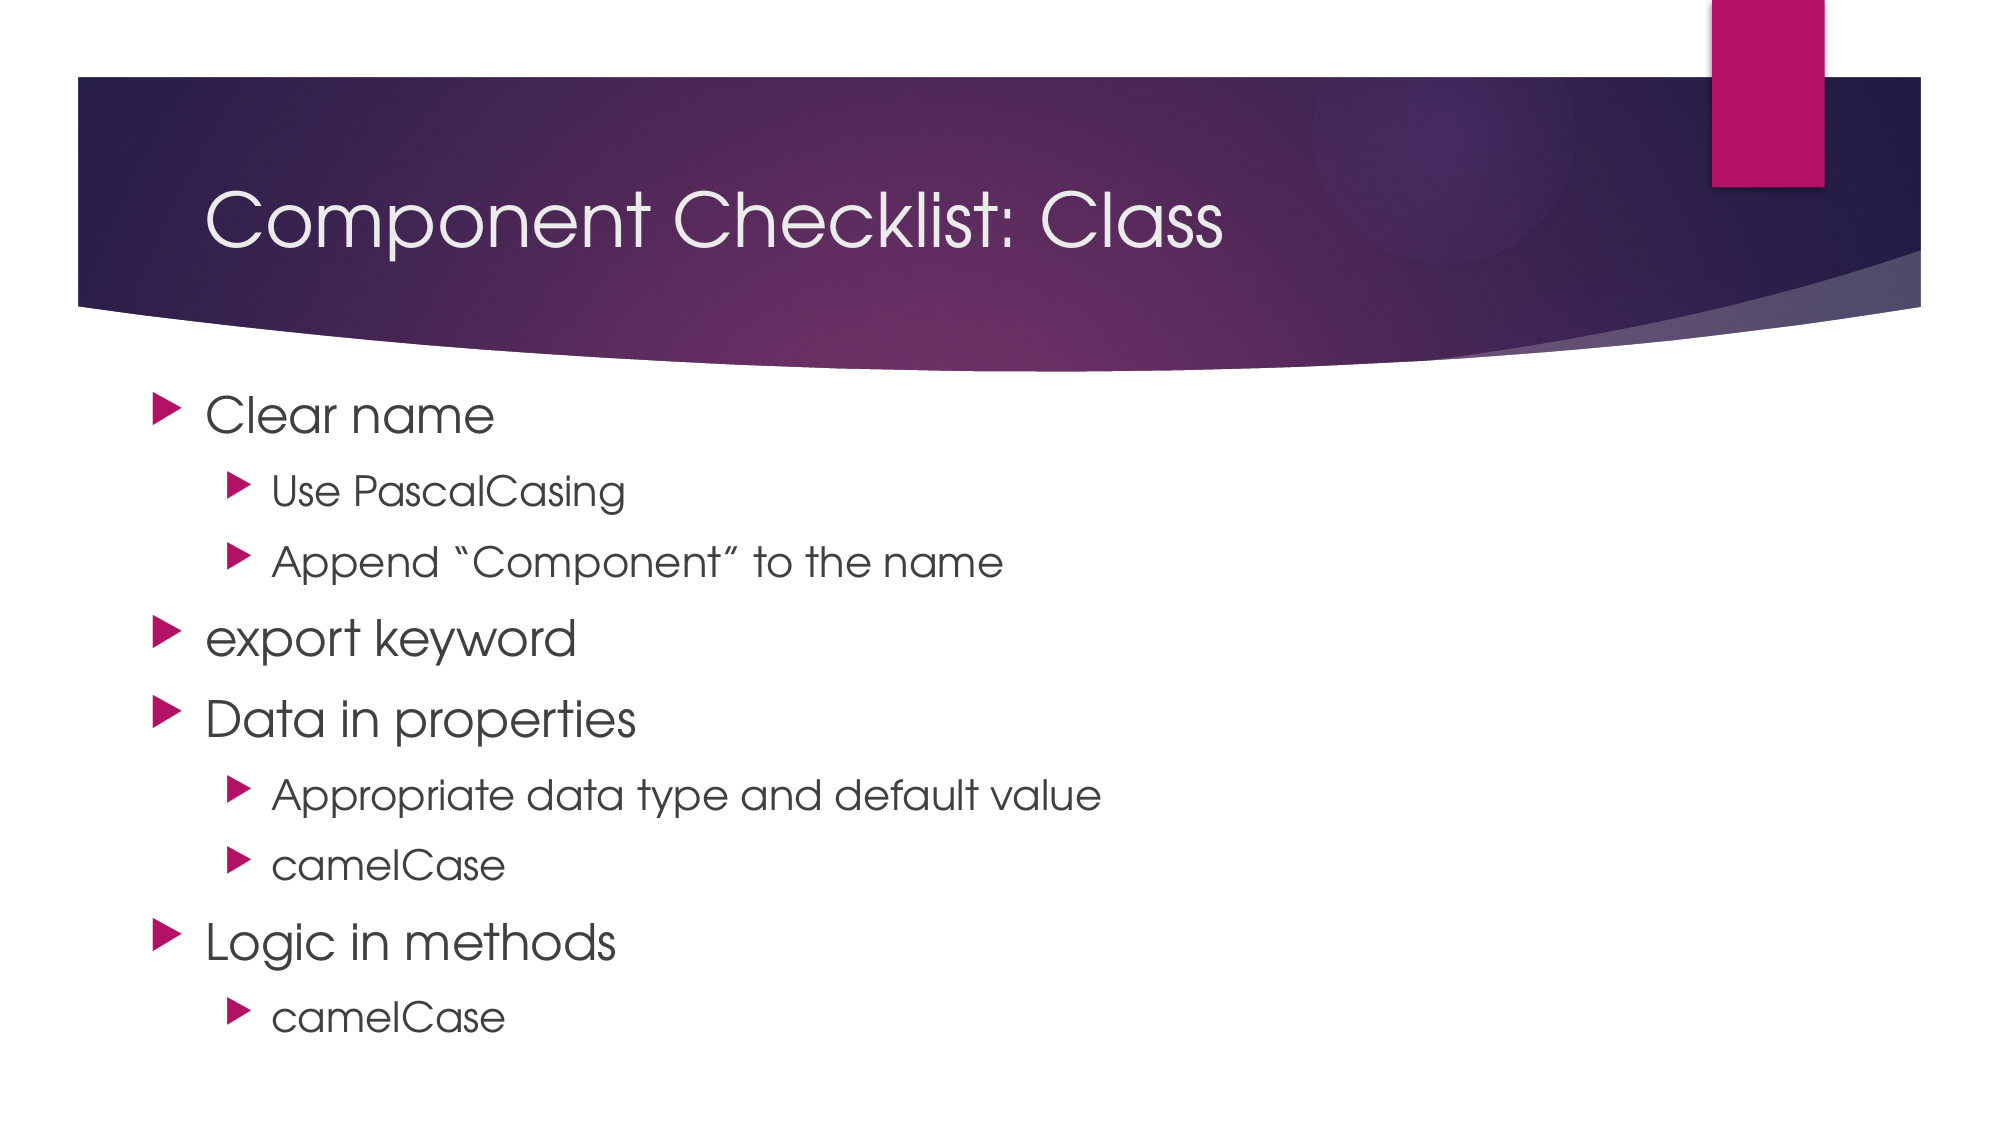

# Component Checklist: Class
Clear name
Use PascalCasing
Append “Component” to the name
export keyword
Data in properties
Appropriate data type and default value
camelCase
Logic in methods
camelCase